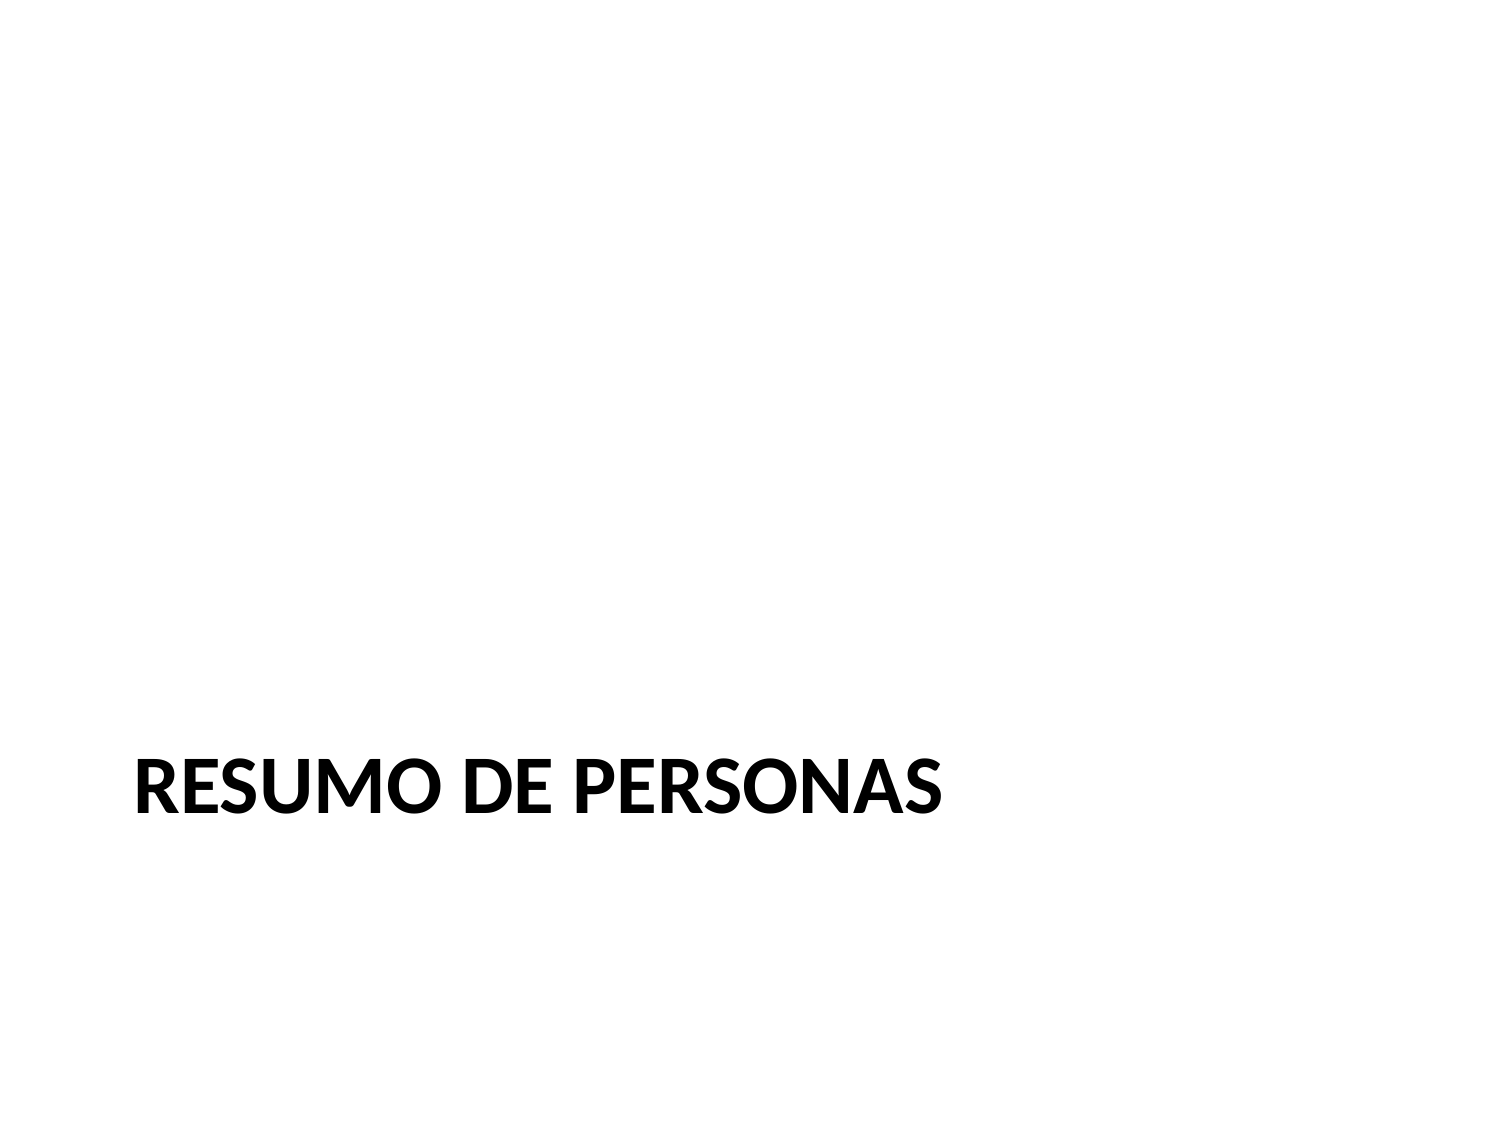

# Resumo de personas
25, Rio de Janeiro